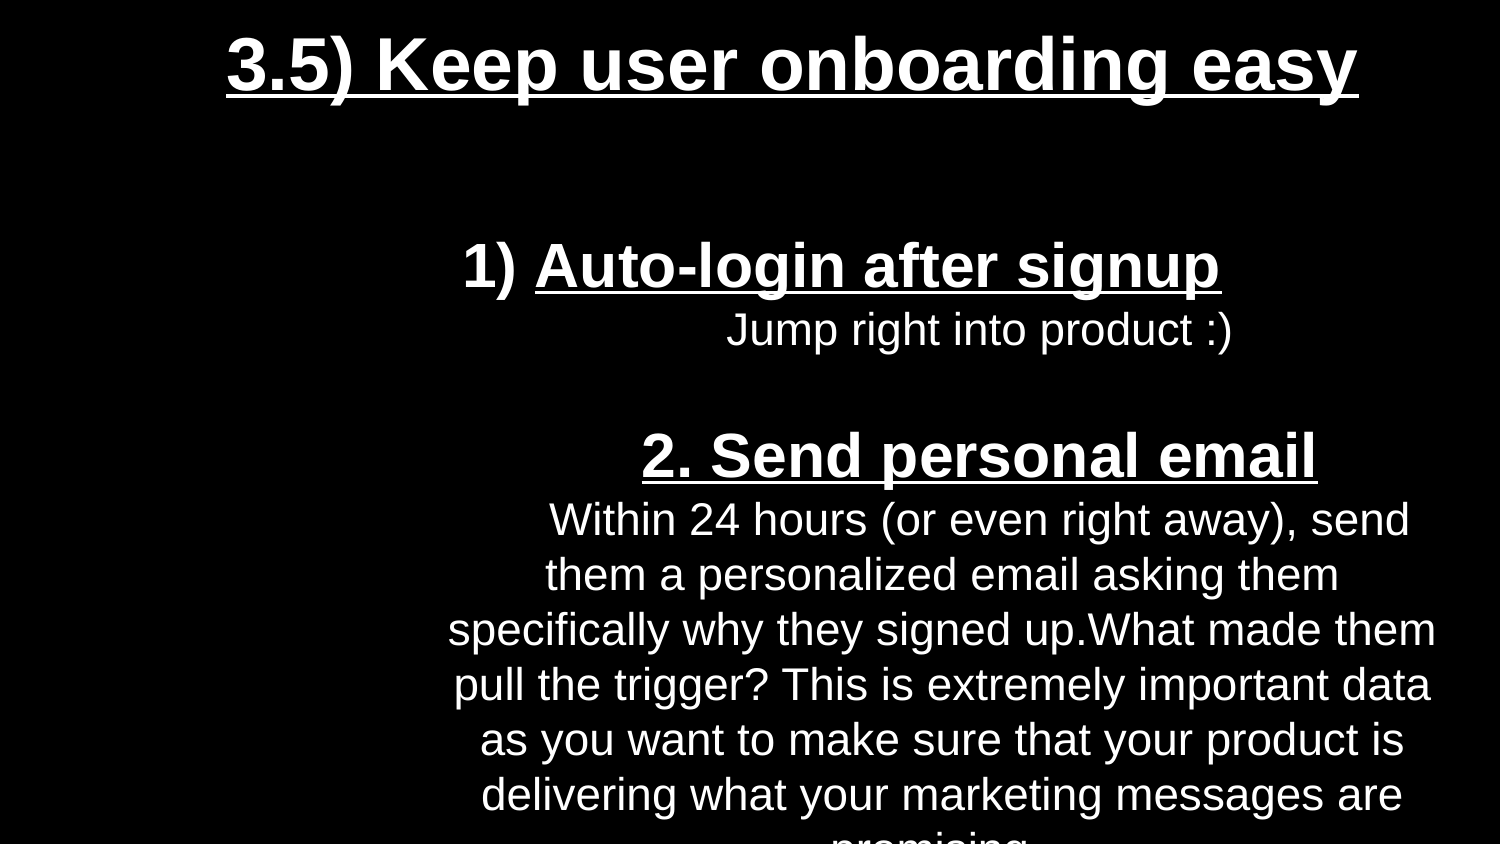

3.5) Keep user onboarding easy

  1) Auto-login after signup
Jump right into product :)

2. Send personal email
Within 24 hours (or even right away), send them a personalized email asking them specifically why they signed up.What made them pull the trigger? This is extremely important data as you want to make sure that your product is delivering what your marketing messages are promising.

#